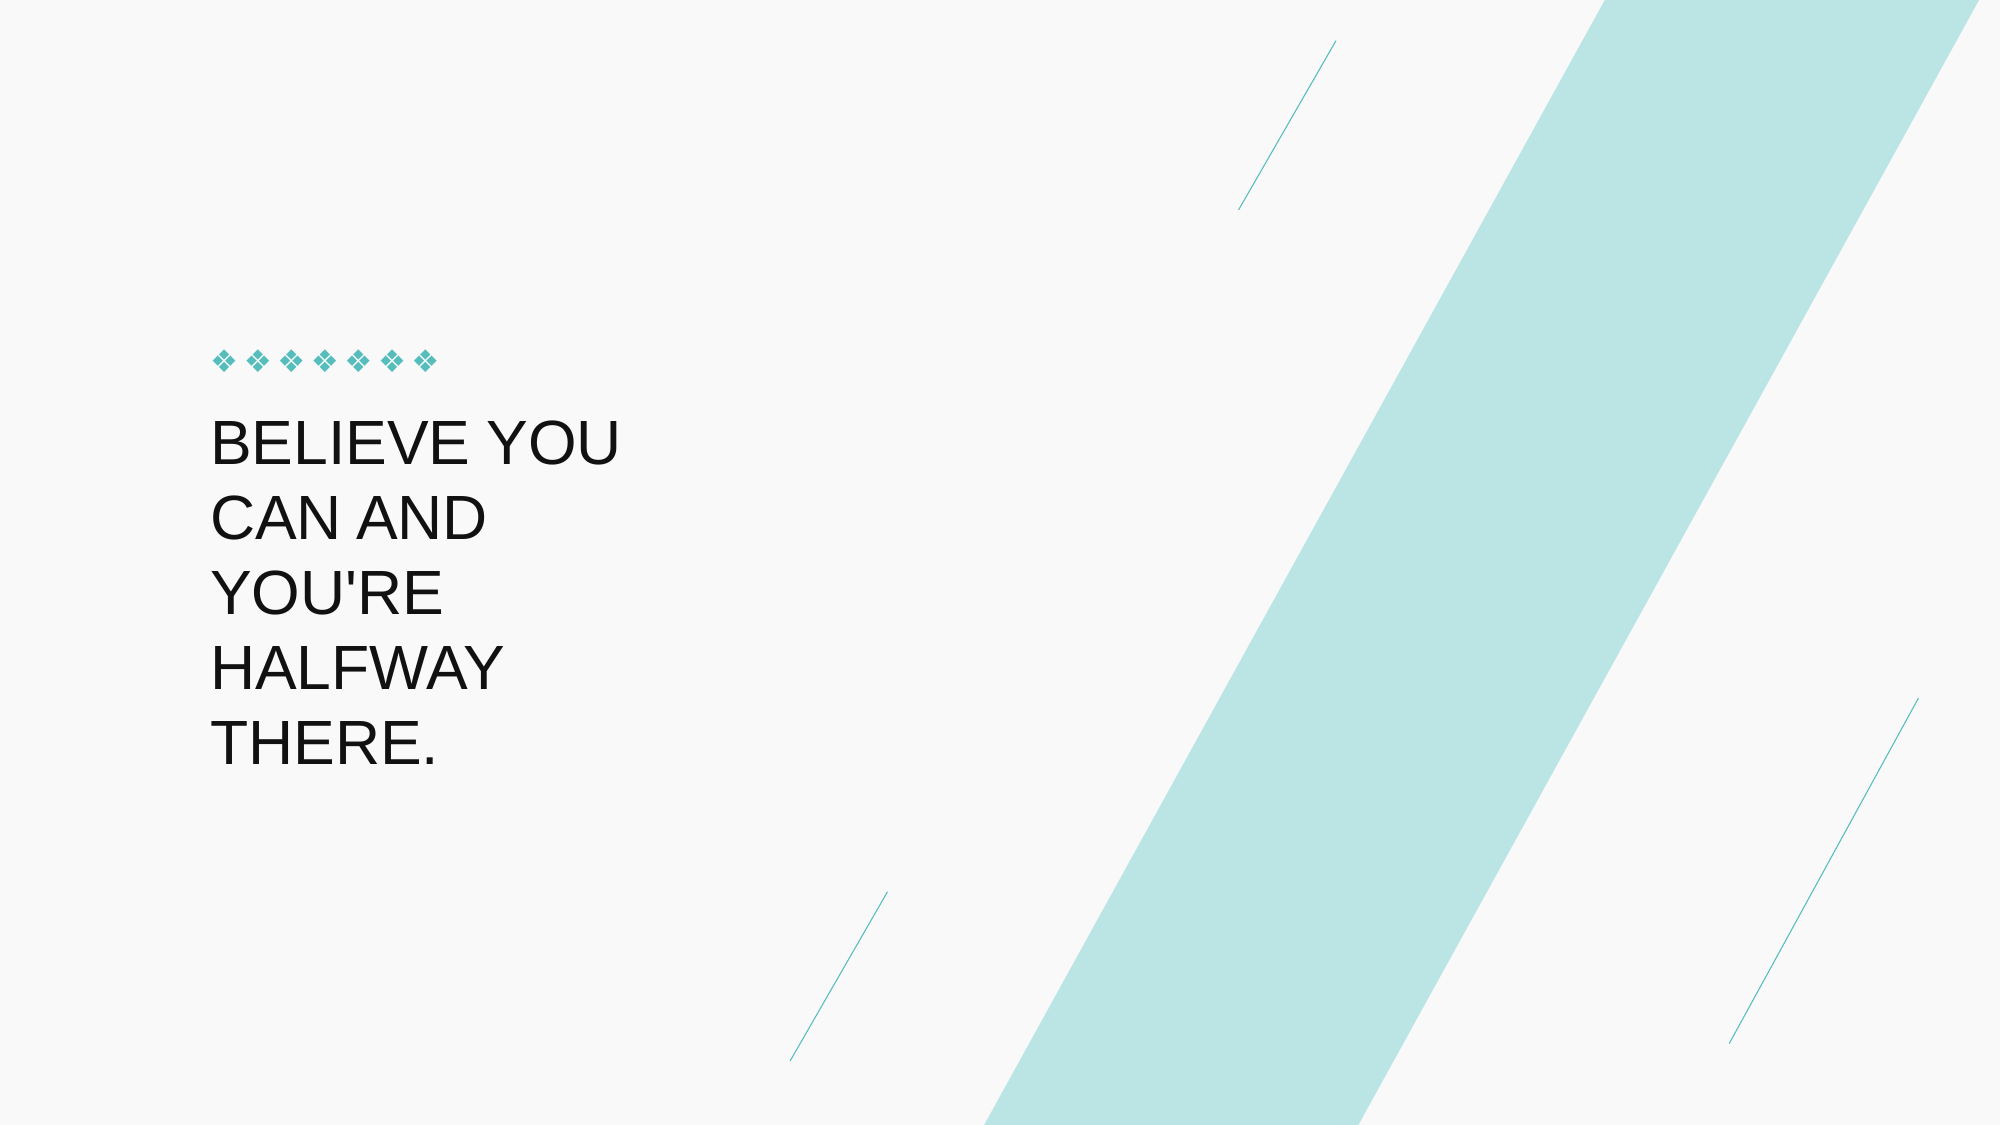

❖
❖
❖
❖
❖
❖
❖
BELIEVE YOU CAN AND YOU'RE HALFWAY THERE.